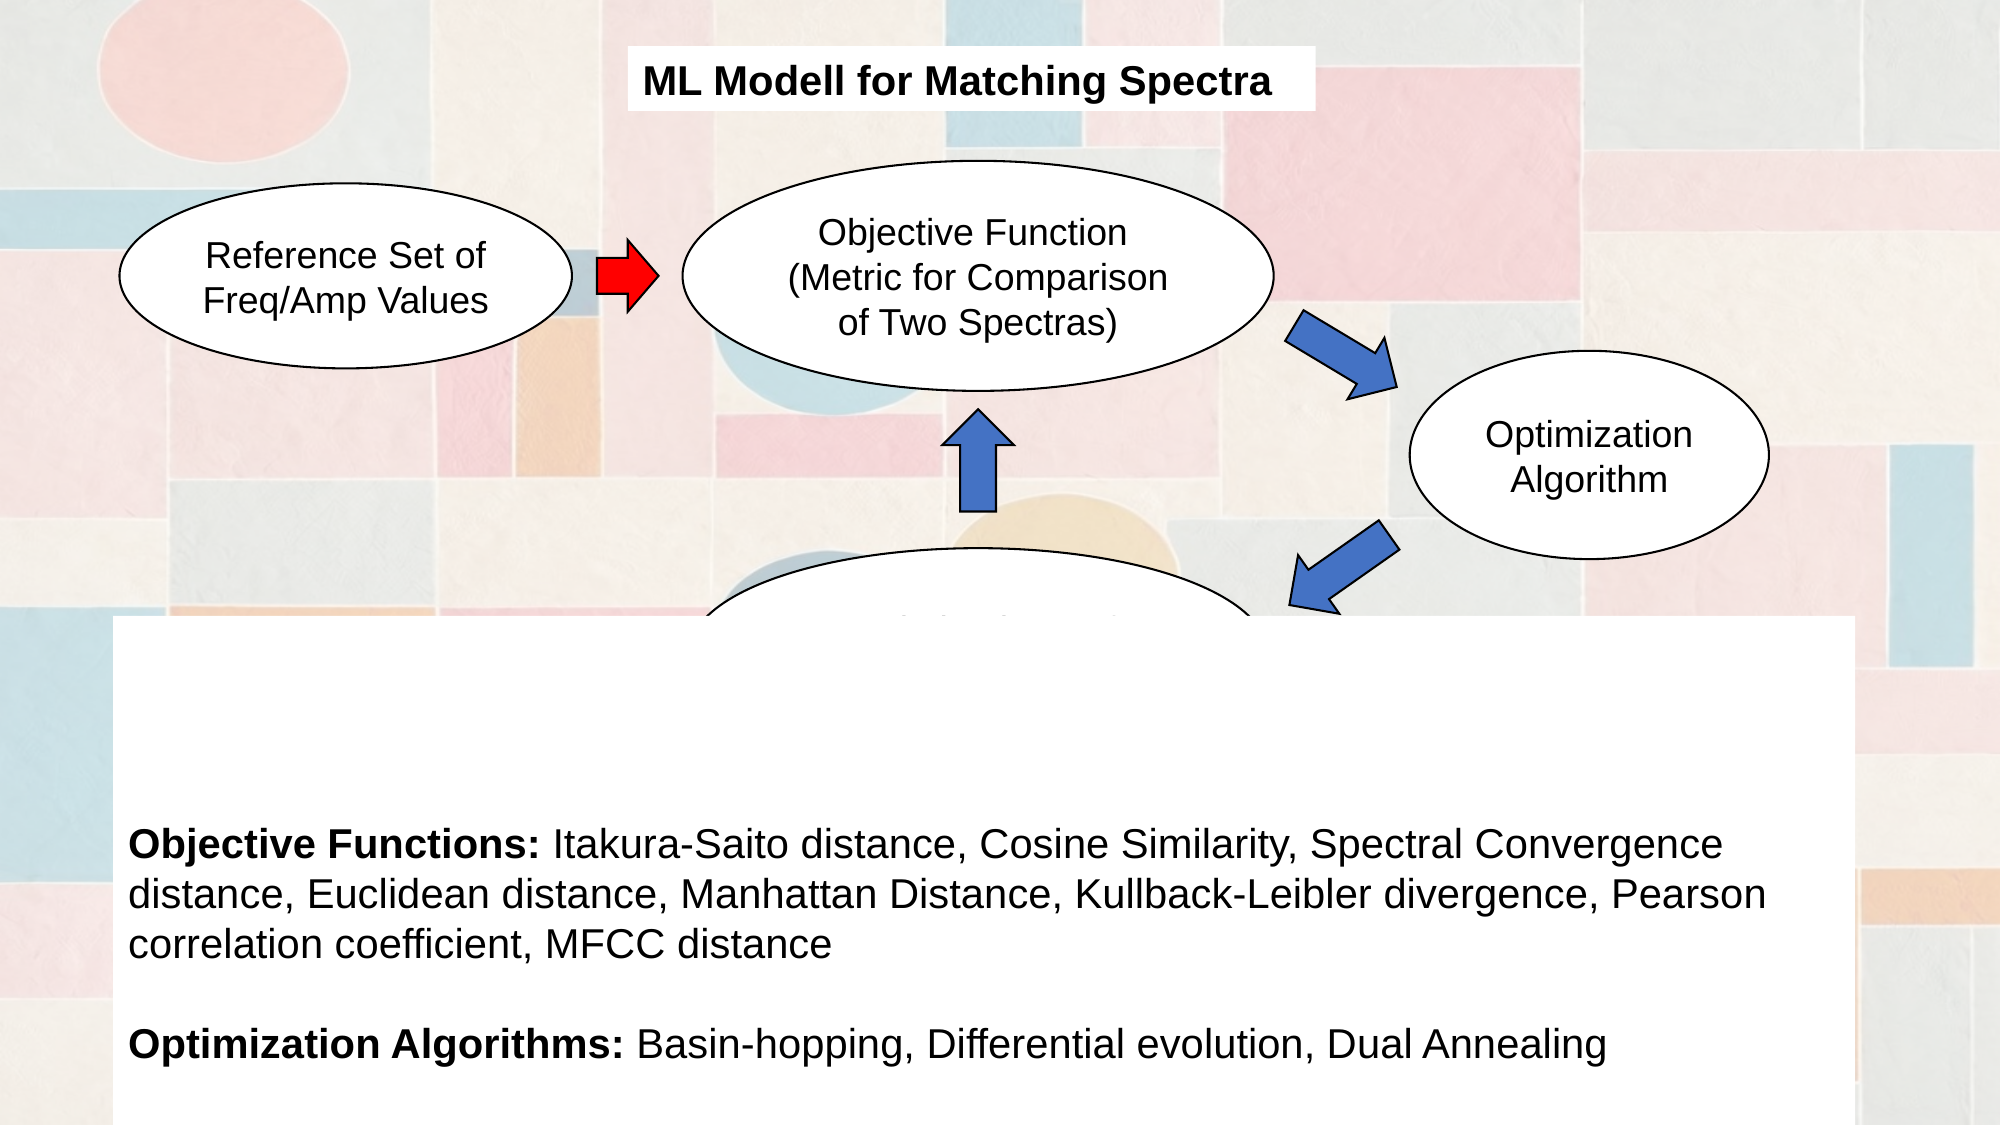

ML Modell for Matching Spectra
Objective Function
(Metric for Comparison of Two Spectras)
Reference Set of Freq/Amp Values

Optimization Algorithm

Optimized Set of Freq/Amp Values
Objective Functions: Itakura-Saito distance, Cosine Similarity, Spectral Convergence distance, Euclidean distance, Manhattan Distance, Kullback-Leibler divergence, Pearson correlation coefficient, MFCC distance

Optimization Algorithms: Basin-hopping, Differential evolution, Dual Annealing